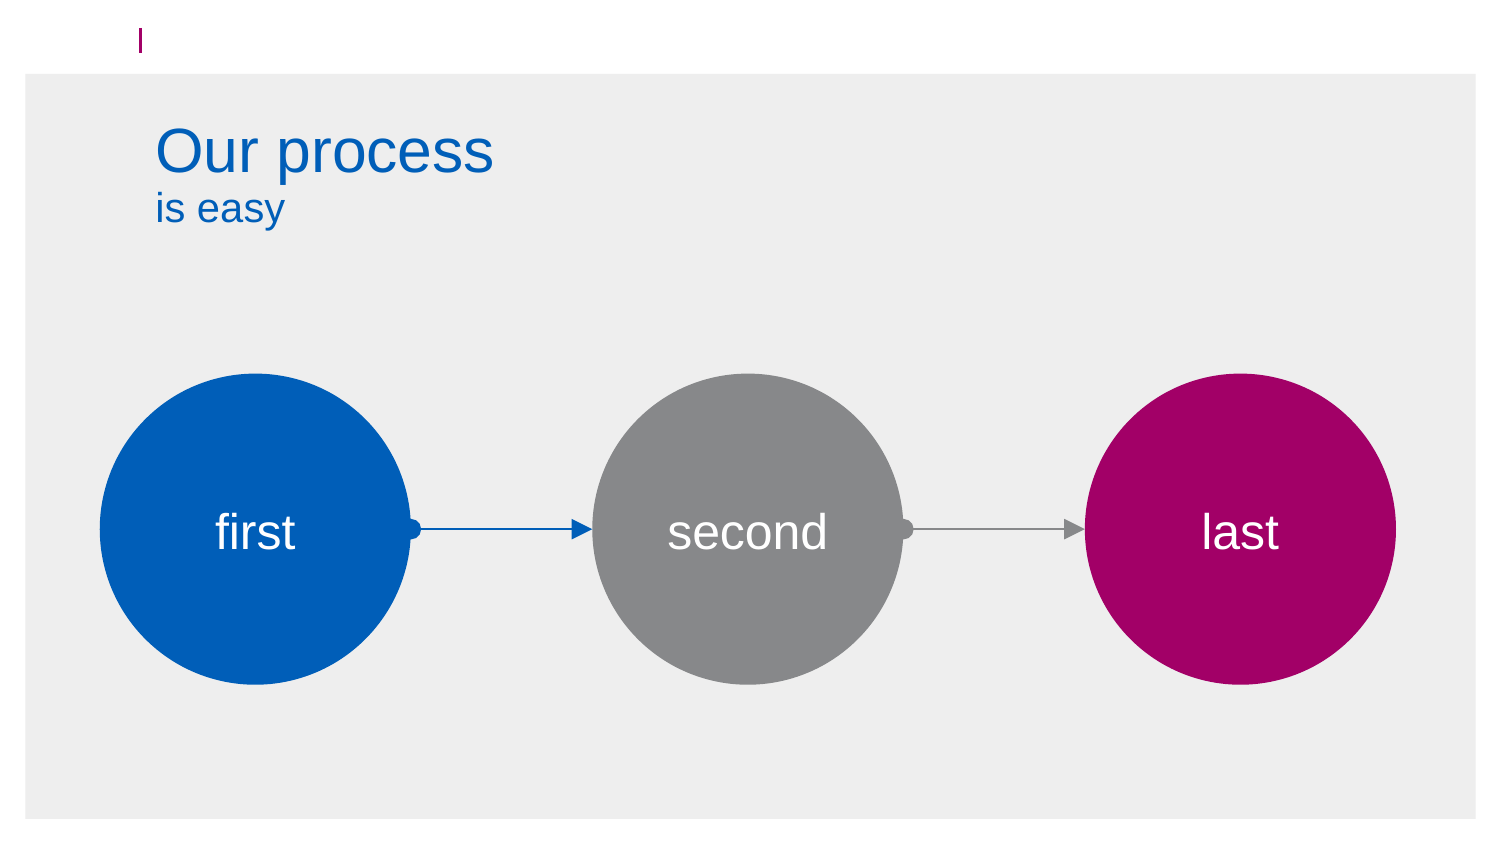

Our process
is easy
first
second
last